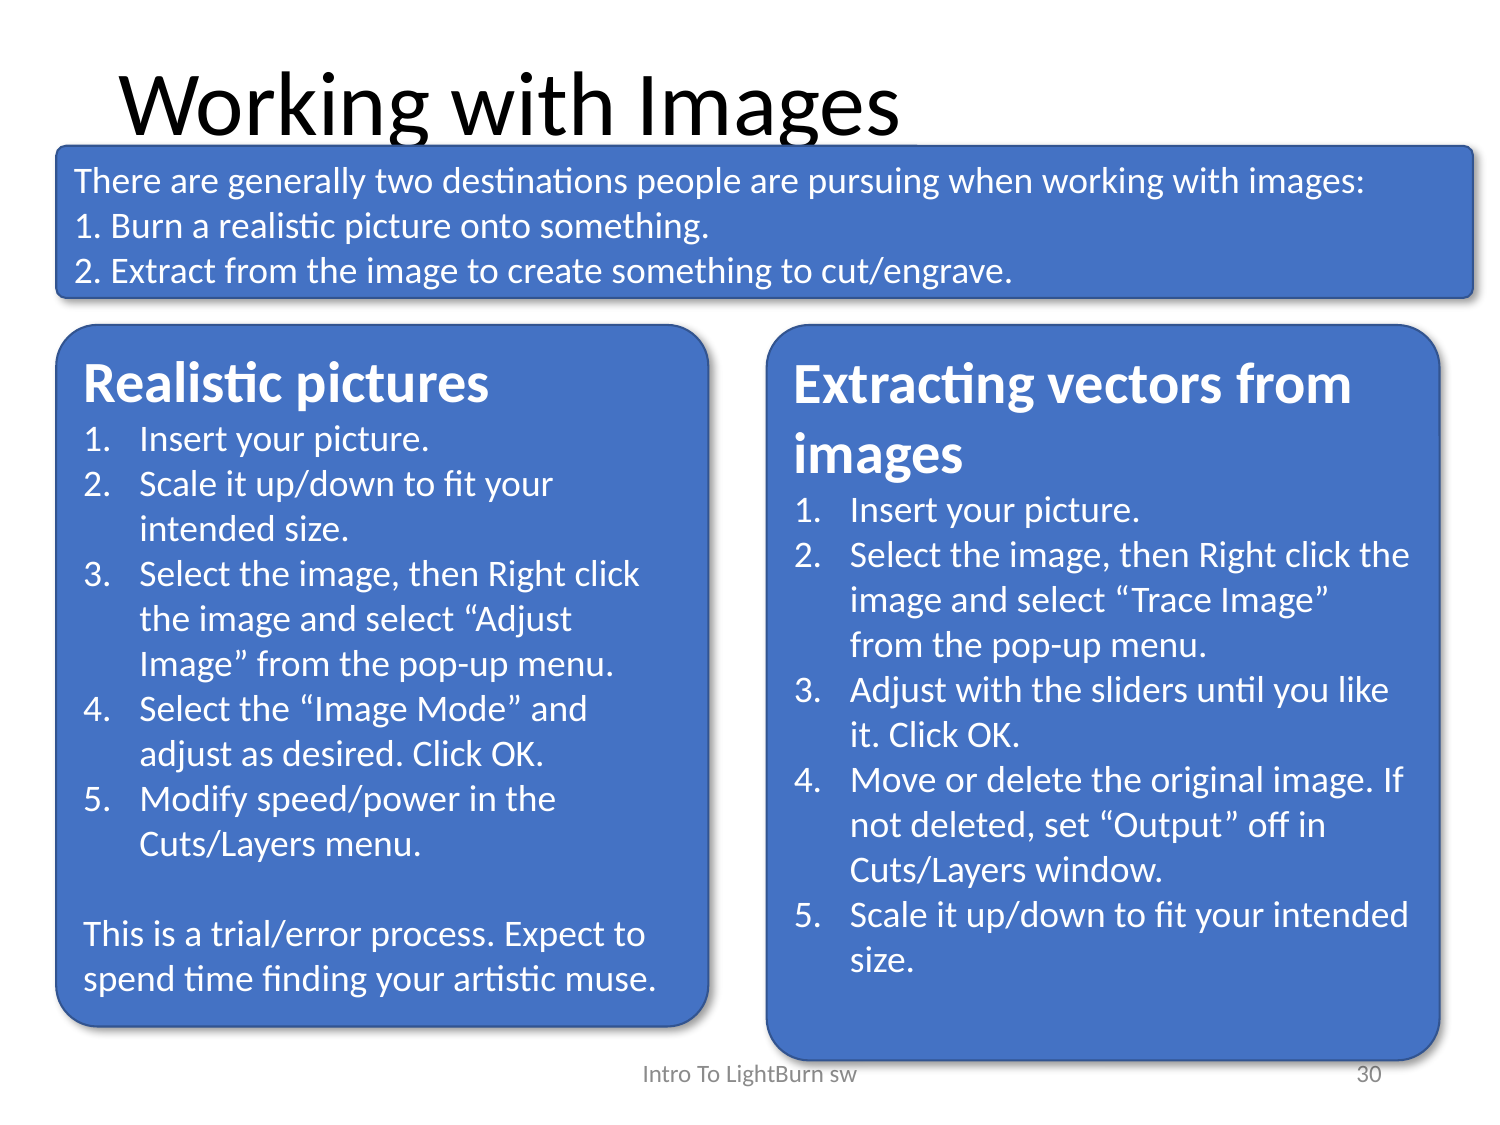

# Working with Images
There are generally two destinations people are pursuing when working with images:
1. Burn a realistic picture onto something.
2. Extract from the image to create something to cut/engrave.
Realistic pictures
Insert your picture.
Scale it up/down to fit your intended size.
Select the image, then Right click the image and select “Adjust Image” from the pop-up menu.
Select the “Image Mode” and adjust as desired. Click OK.
Modify speed/power in the Cuts/Layers menu.

This is a trial/error process. Expect to spend time finding your artistic muse.
Extracting vectors from images
Insert your picture.
Select the image, then Right click the image and select “Trace Image” from the pop-up menu.
Adjust with the sliders until you like it. Click OK.
Move or delete the original image. If not deleted, set “Output” off in Cuts/Layers window.
Scale it up/down to fit your intended size.

Intro To LightBurn sw
30